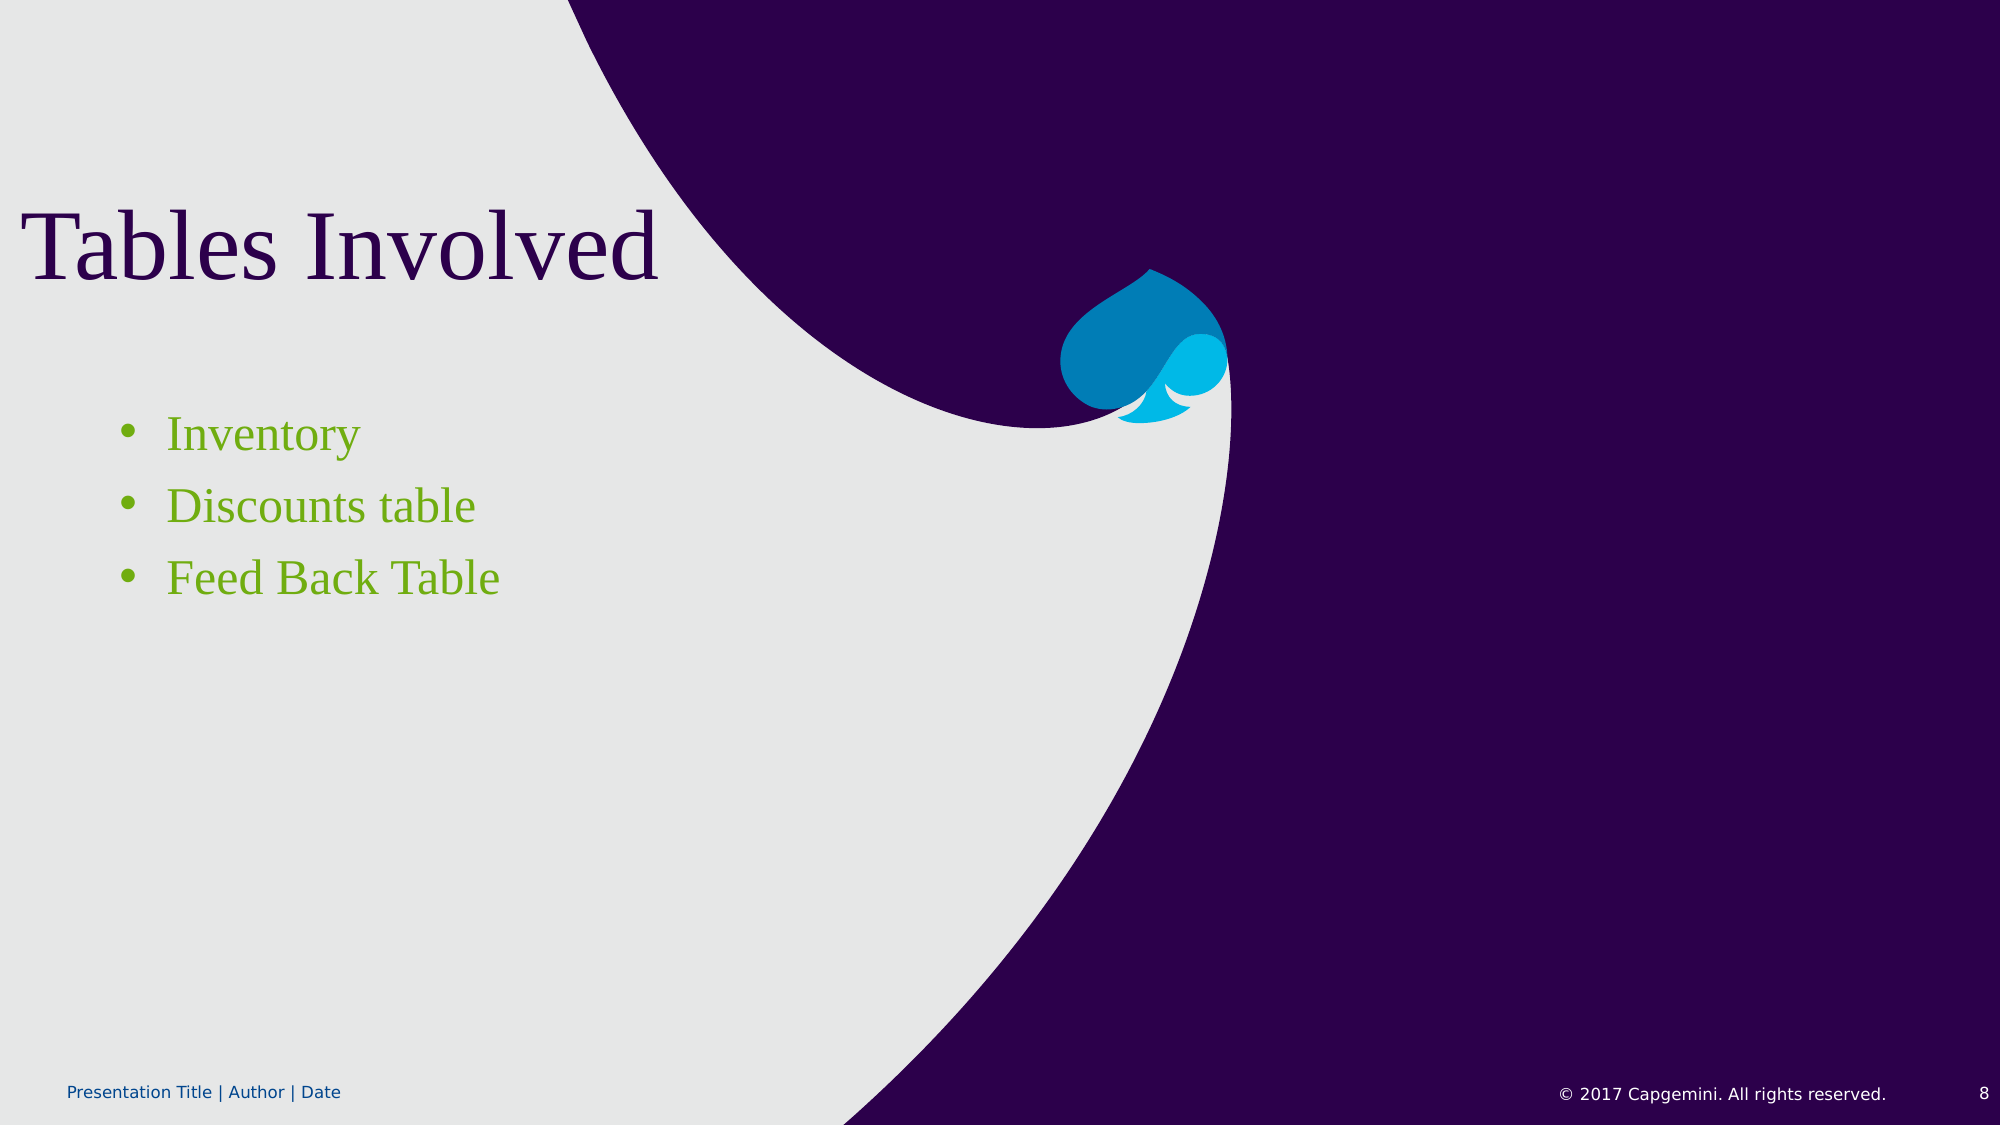

Tables Involved
Inventory
Discounts table
Feed Back Table